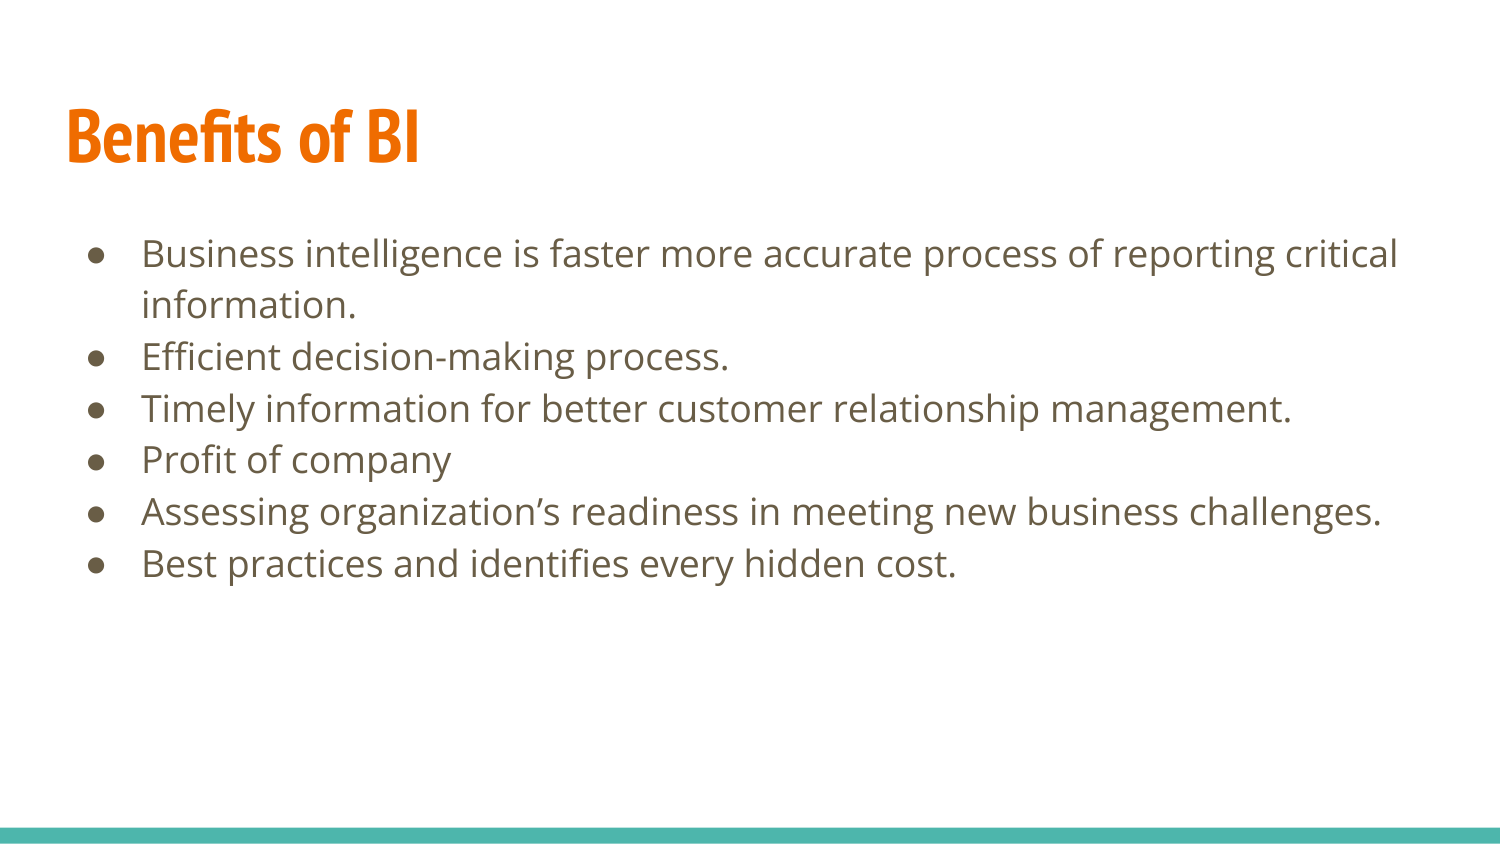

# Benefits of BI
Business intelligence is faster more accurate process of reporting critical information.
Efficient decision-making process.
Timely information for better customer relationship management.
Profit of company
Assessing organization’s readiness in meeting new business challenges.
Best practices and identifies every hidden cost.